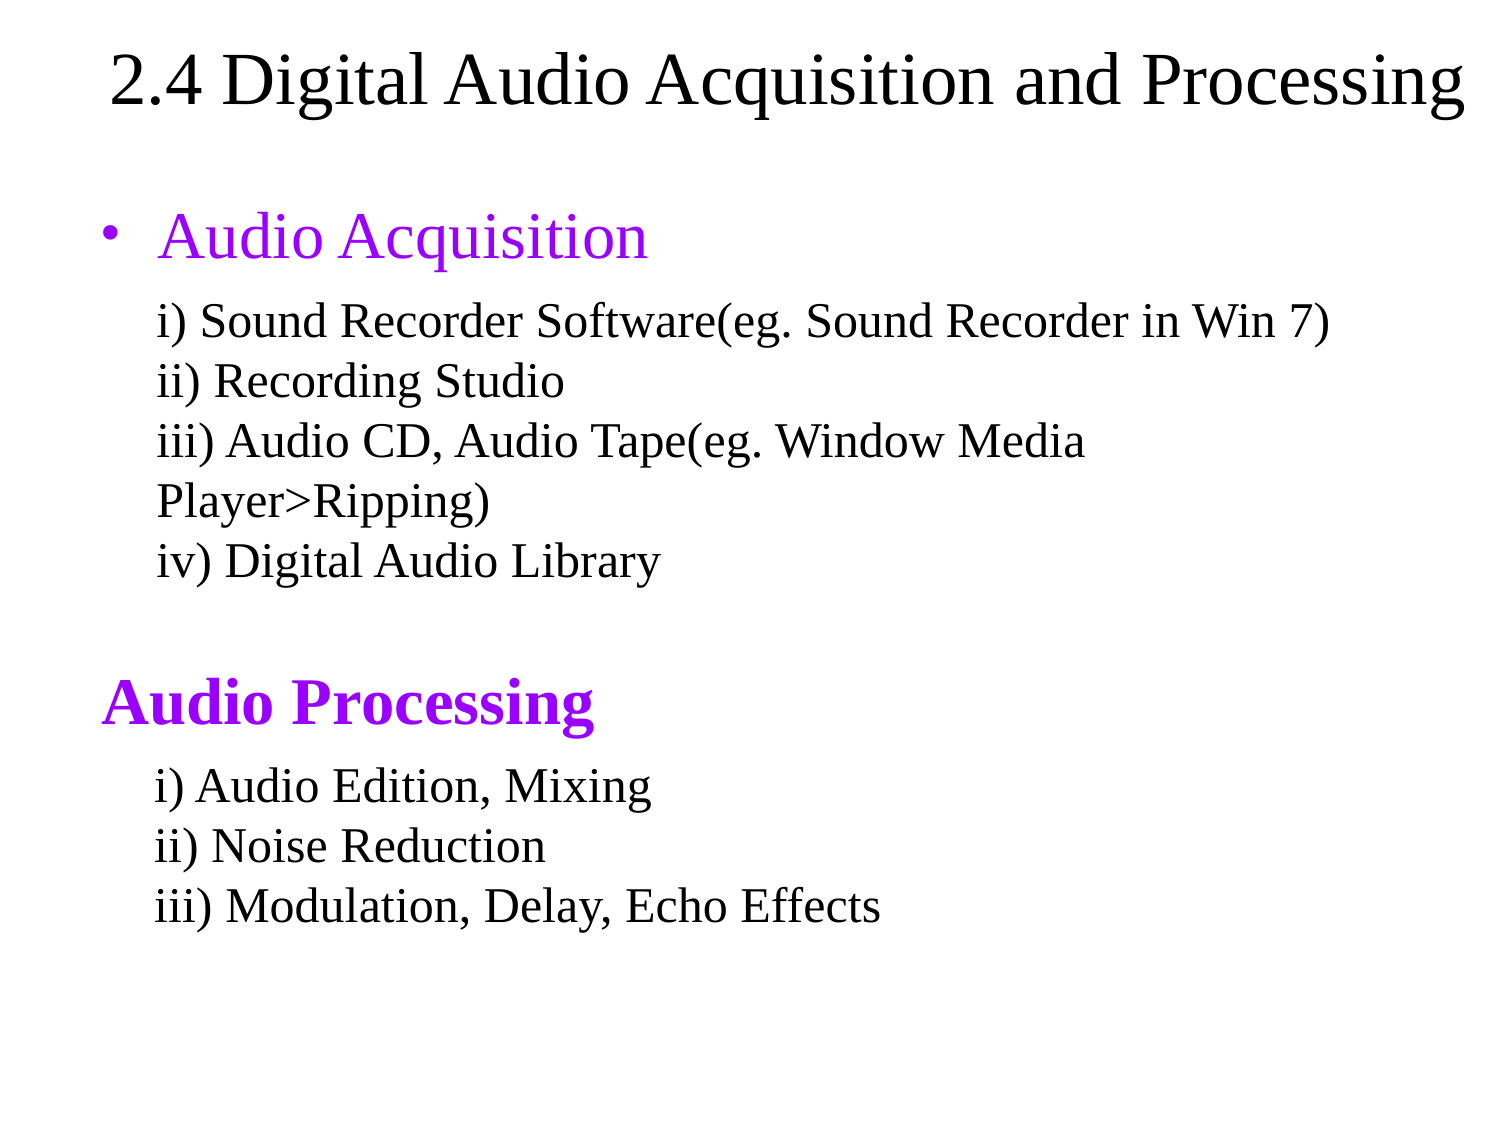

# 2.4 Digital Audio Acquisition and Processing
Audio Acquisition
i) Sound Recorder Software(eg. Sound Recorder in Win 7)
ii) Recording Studio
iii) Audio CD, Audio Tape(eg. Window Media Player>Ripping)
iv) Digital Audio Library
Audio Processing
i) Audio Edition, Mixing
ii) Noise Reduction
iii) Modulation, Delay, Echo Effects